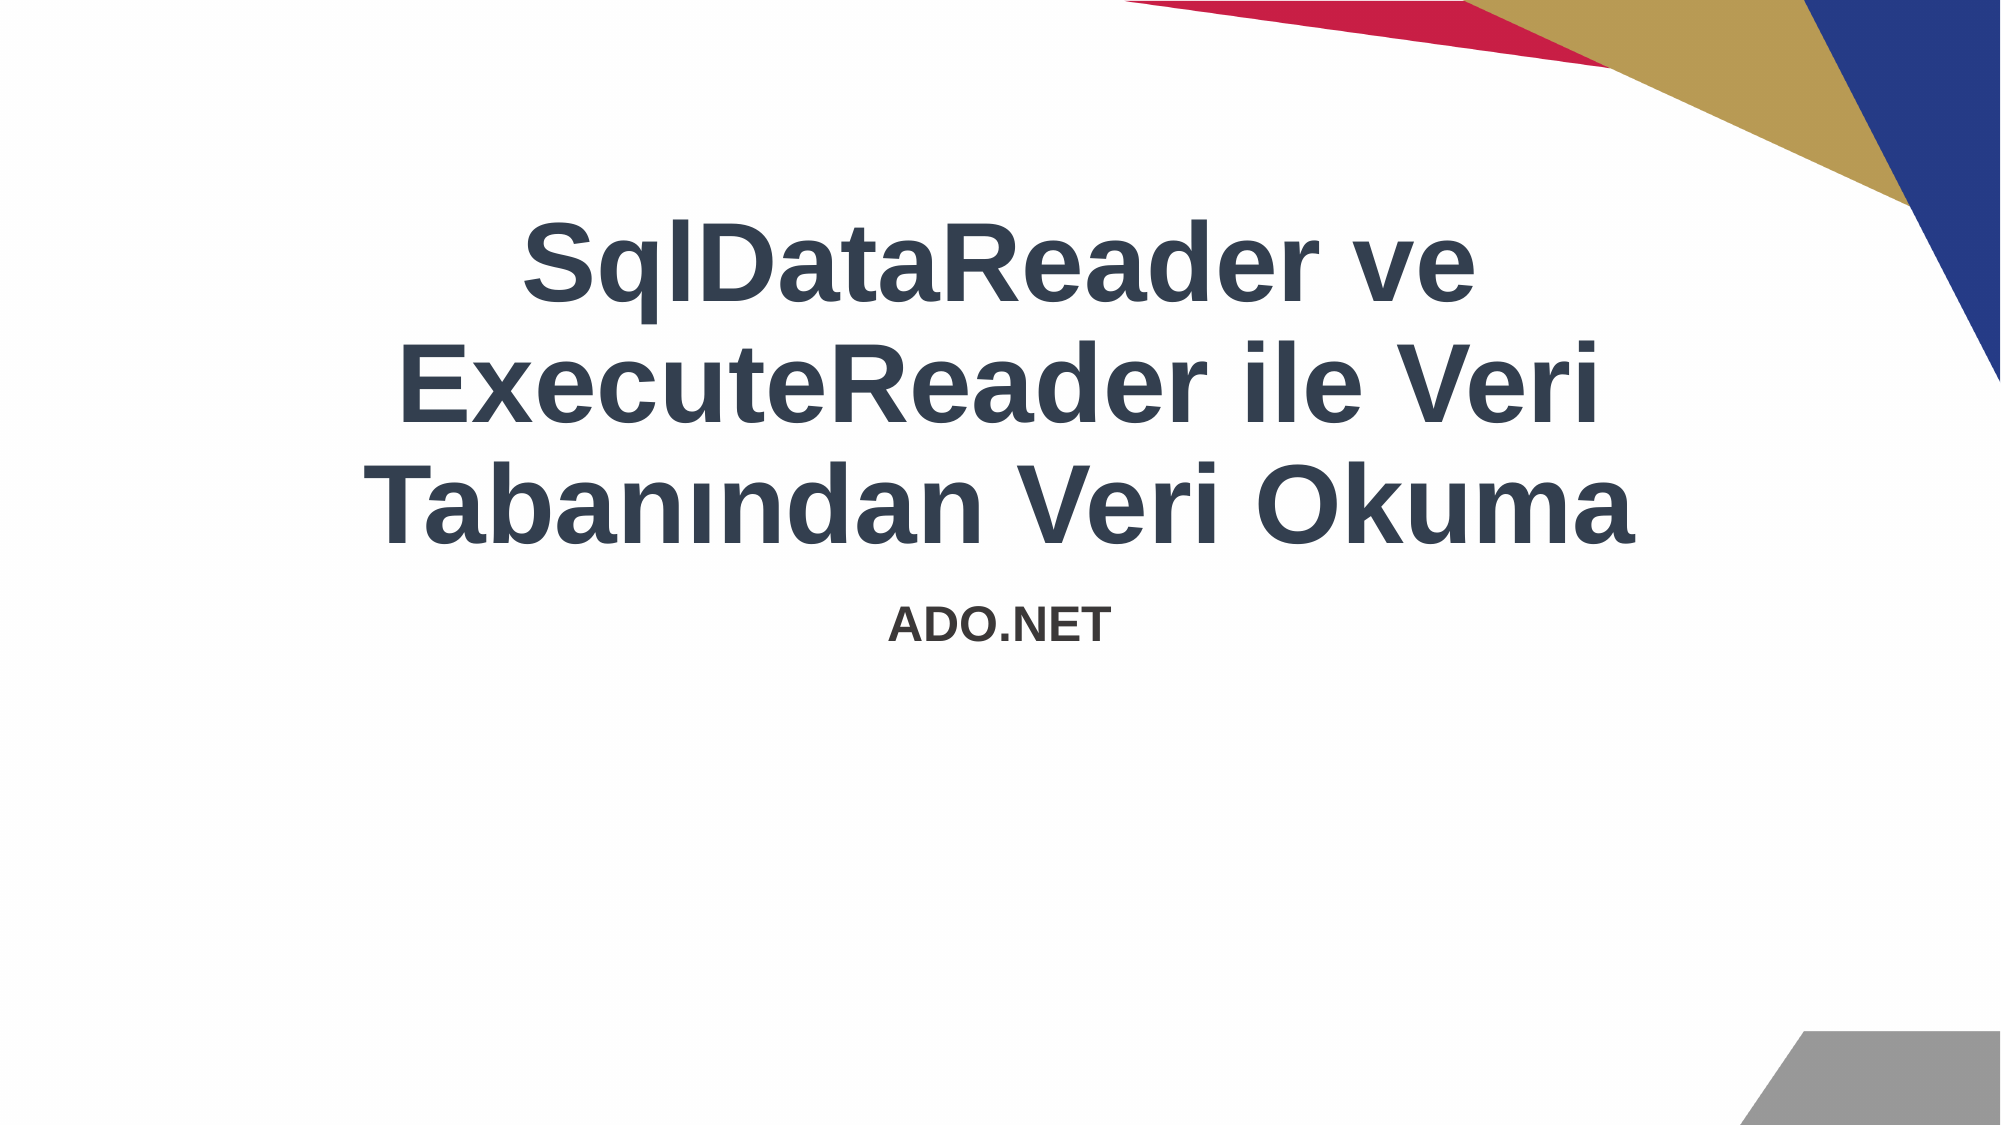

# SqlDataReader ve ExecuteReader ile Veri Tabanından Veri Okuma
ADO.NET